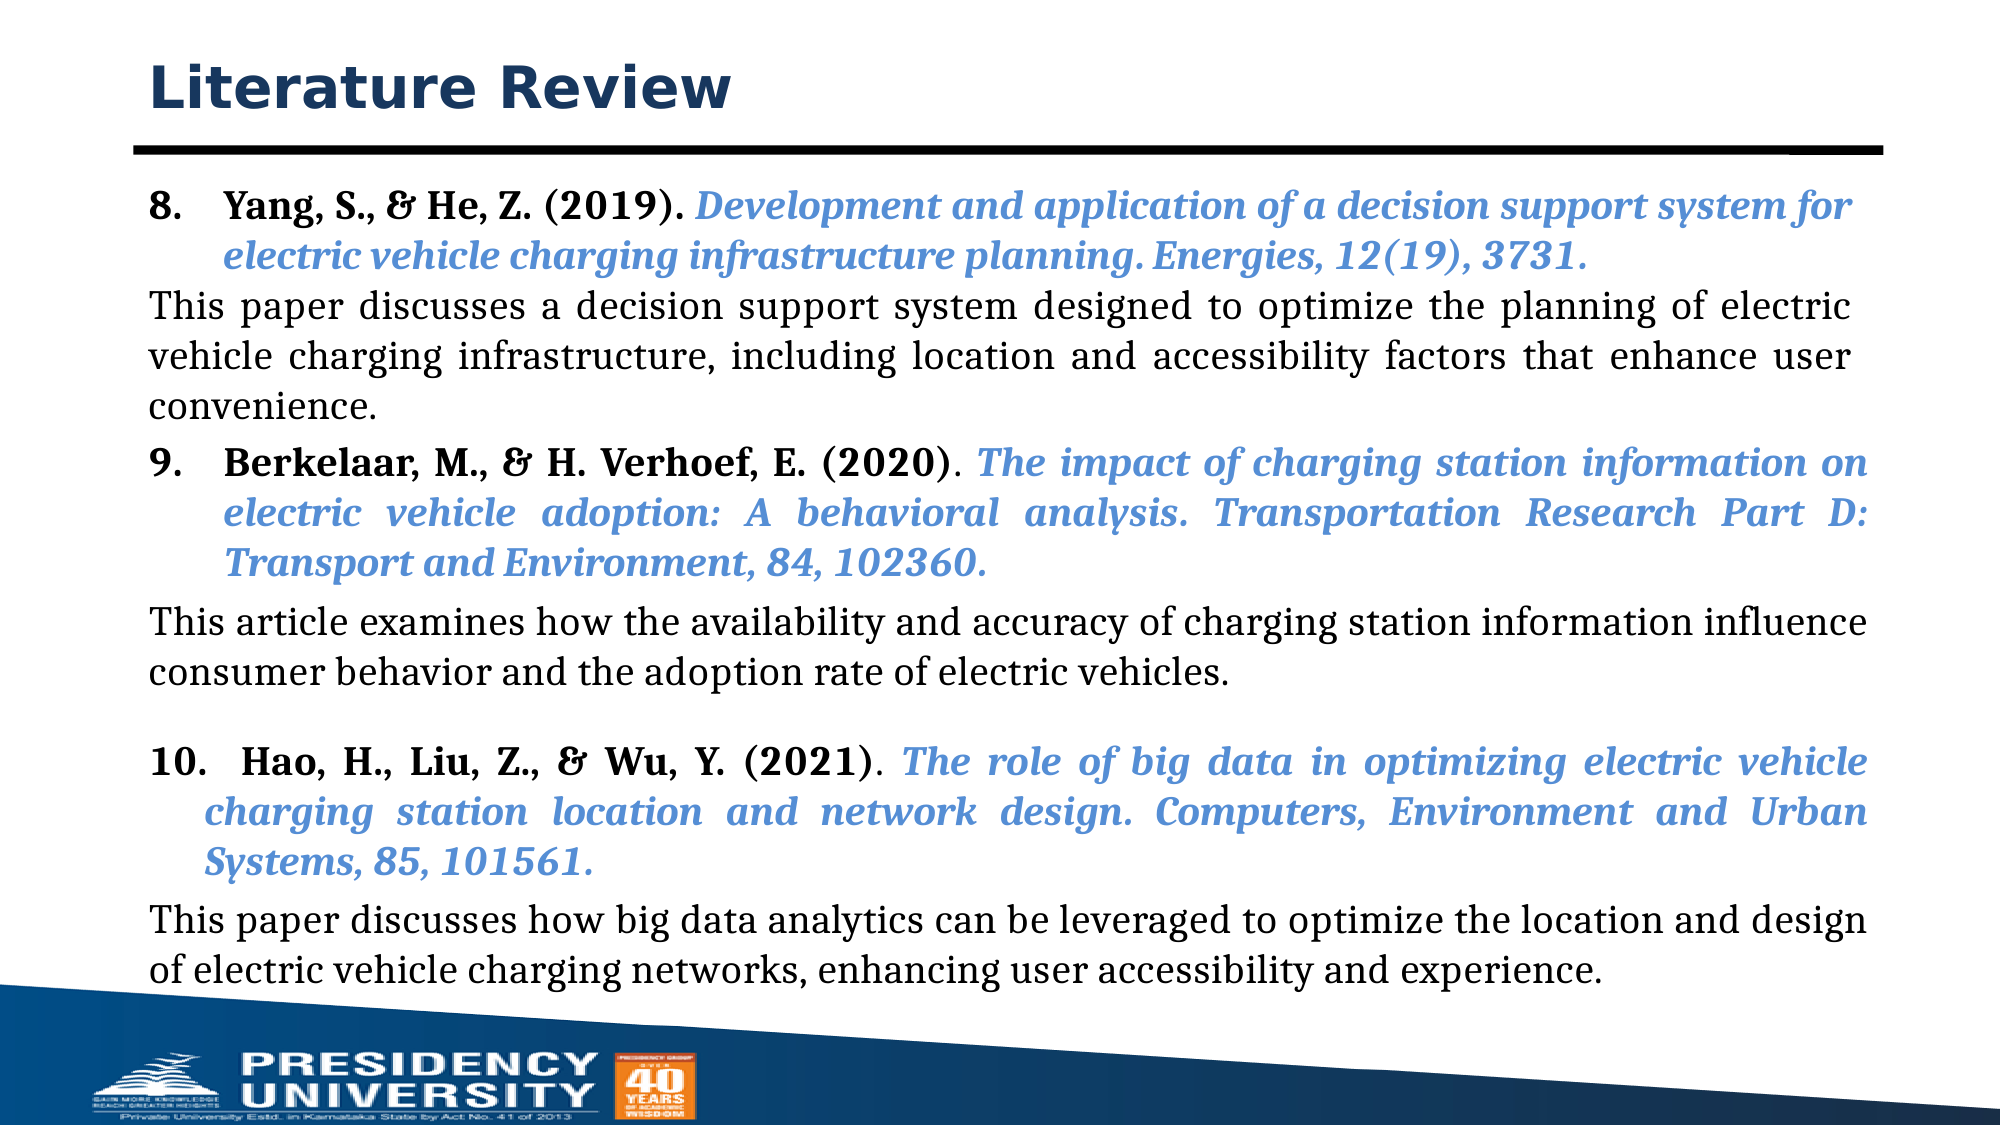

# Literature Review

Yang, S., & He, Z. (2019). Development and application of a decision support system for electric vehicle charging infrastructure planning. Energies, 12(19), 3731.
This paper discusses a decision support system designed to optimize the planning of electric vehicle charging infrastructure, including location and accessibility factors that enhance user convenience.

Berkelaar, M., & H. Verhoef, E. (2020). The impact of charging station information on electric vehicle adoption: A behavioral analysis. Transportation Research Part D: Transport and Environment, 84, 102360.
This article examines how the availability and accuracy of charging station information influence consumer behavior and the adoption rate of electric vehicles.

  Hao, H., Liu, Z., & Wu, Y. (2021). The role of big data in optimizing electric vehicle charging station location and network design. Computers, Environment and Urban Systems, 85, 101561.
This paper discusses how big data analytics can be leveraged to optimize the location and design of electric vehicle charging networks, enhancing user accessibility and experience.